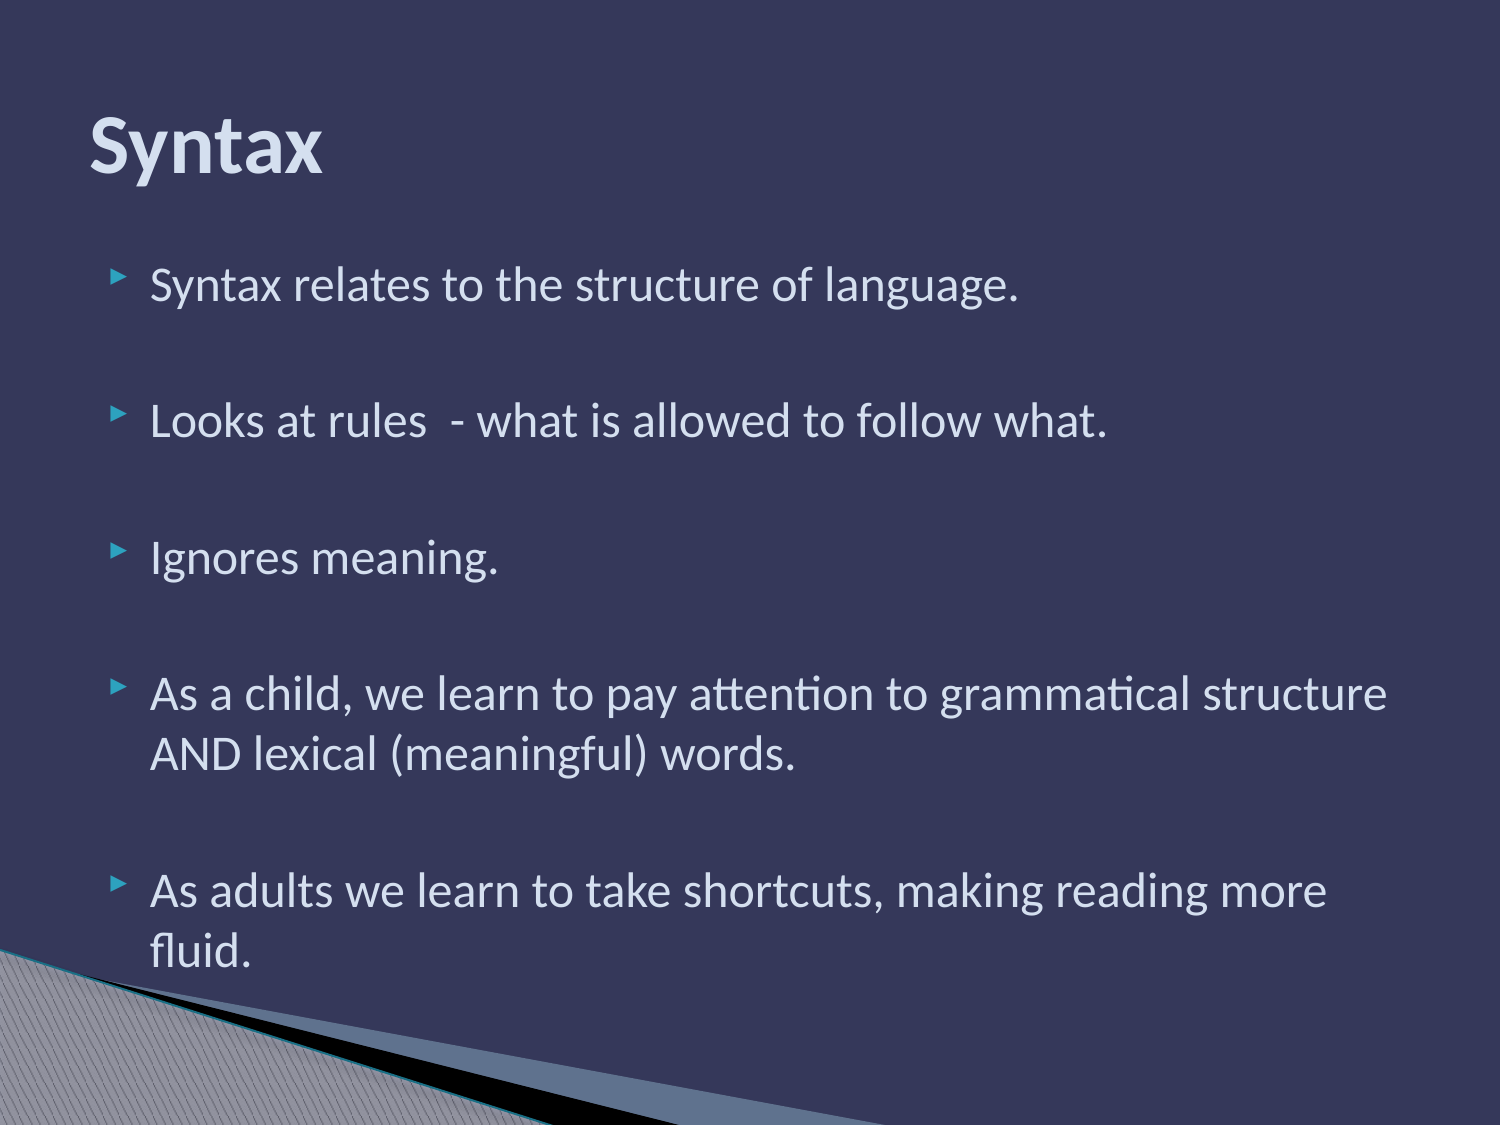

# Syntax
Syntax relates to the structure of language.

Looks at rules  - what is allowed to follow what.

Ignores meaning.

As a child, we learn to pay attention to grammatical structure AND lexical (meaningful) words.

As adults we learn to take shortcuts, making reading more fluid.